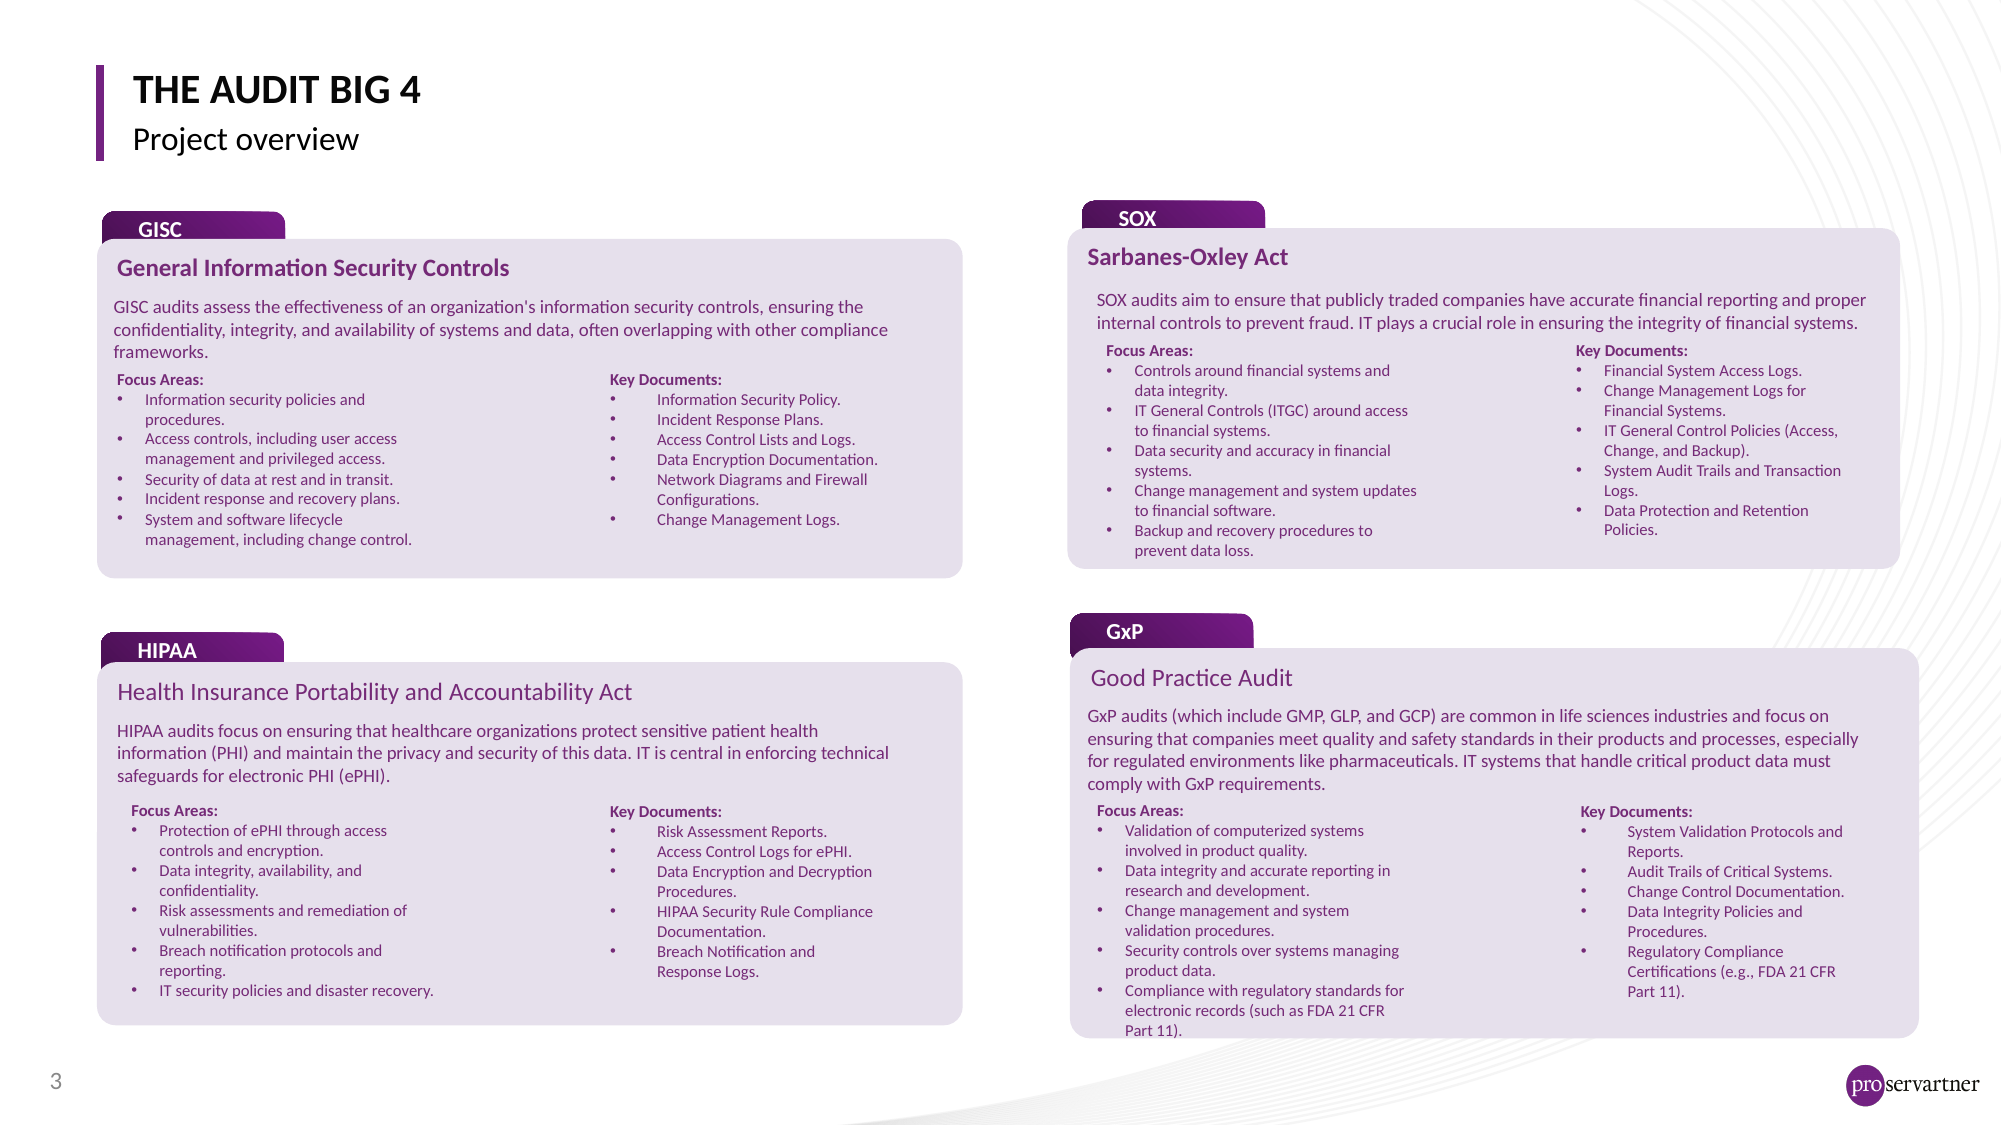

# The Audit Big 4
Project overview

SOX

Sarbanes-Oxley Act
SOX audits aim to ensure that publicly traded companies have accurate financial reporting and proper internal controls to prevent fraud. IT plays a crucial role in ensuring the integrity of financial systems.

Key Documents:
Financial System Access Logs.
Change Management Logs for Financial Systems.
IT General Control Policies (Access, Change, and Backup).
System Audit Trails and Transaction Logs.
Data Protection and Retention Policies.

Focus Areas:
Controls around financial systems and data integrity.
IT General Controls (ITGC) around access to financial systems.
Data security and accuracy in financial systems.
Change management and system updates to financial software.
Backup and recovery procedures to prevent data loss.

GISC

General Information Security Controls
GISC audits assess the effectiveness of an organization's information security controls, ensuring the confidentiality, integrity, and availability of systems and data, often overlapping with other compliance frameworks.
Focus Areas:
Information security policies and procedures.
Access controls, including user access management and privileged access.
Security of data at rest and in transit.
Incident response and recovery plans.
System and software lifecycle management, including change control.

Key Documents:
Information Security Policy.
Incident Response Plans.
Access Control Lists and Logs.
Data Encryption Documentation.
Network Diagrams and Firewall Configurations.
Change Management Logs.

GxP

Good Practice Audit
GxP audits (which include GMP, GLP, and GCP) are common in life sciences industries and focus on ensuring that companies meet quality and safety standards in their products and processes, especially for regulated environments like pharmaceuticals. IT systems that handle critical product data must comply with GxP requirements.
Focus Areas:
Validation of computerized systems involved in product quality.
Data integrity and accurate reporting in research and development.
Change management and system validation procedures.
Security controls over systems managing product data.
Compliance with regulatory standards for electronic records (such as FDA 21 CFR Part 11).
Key Documents:
System Validation Protocols and Reports.
Audit Trails of Critical Systems.
Change Control Documentation.
Data Integrity Policies and Procedures.
Regulatory Compliance Certifications (e.g., FDA 21 CFR Part 11).

HIPAA

Health Insurance Portability and Accountability Act
HIPAA audits focus on ensuring that healthcare organizations protect sensitive patient health information (PHI) and maintain the privacy and security of this data. IT is central in enforcing technical safeguards for electronic PHI (ePHI).
Focus Areas:
Protection of ePHI through access controls and encryption.
Data integrity, availability, and confidentiality.
Risk assessments and remediation of vulnerabilities.
Breach notification protocols and reporting.
IT security policies and disaster recovery.

Key Documents:
Risk Assessment Reports.
Access Control Logs for ePHI.
Data Encryption and Decryption Procedures.
HIPAA Security Rule Compliance Documentation.
Breach Notification and Response Logs.

3